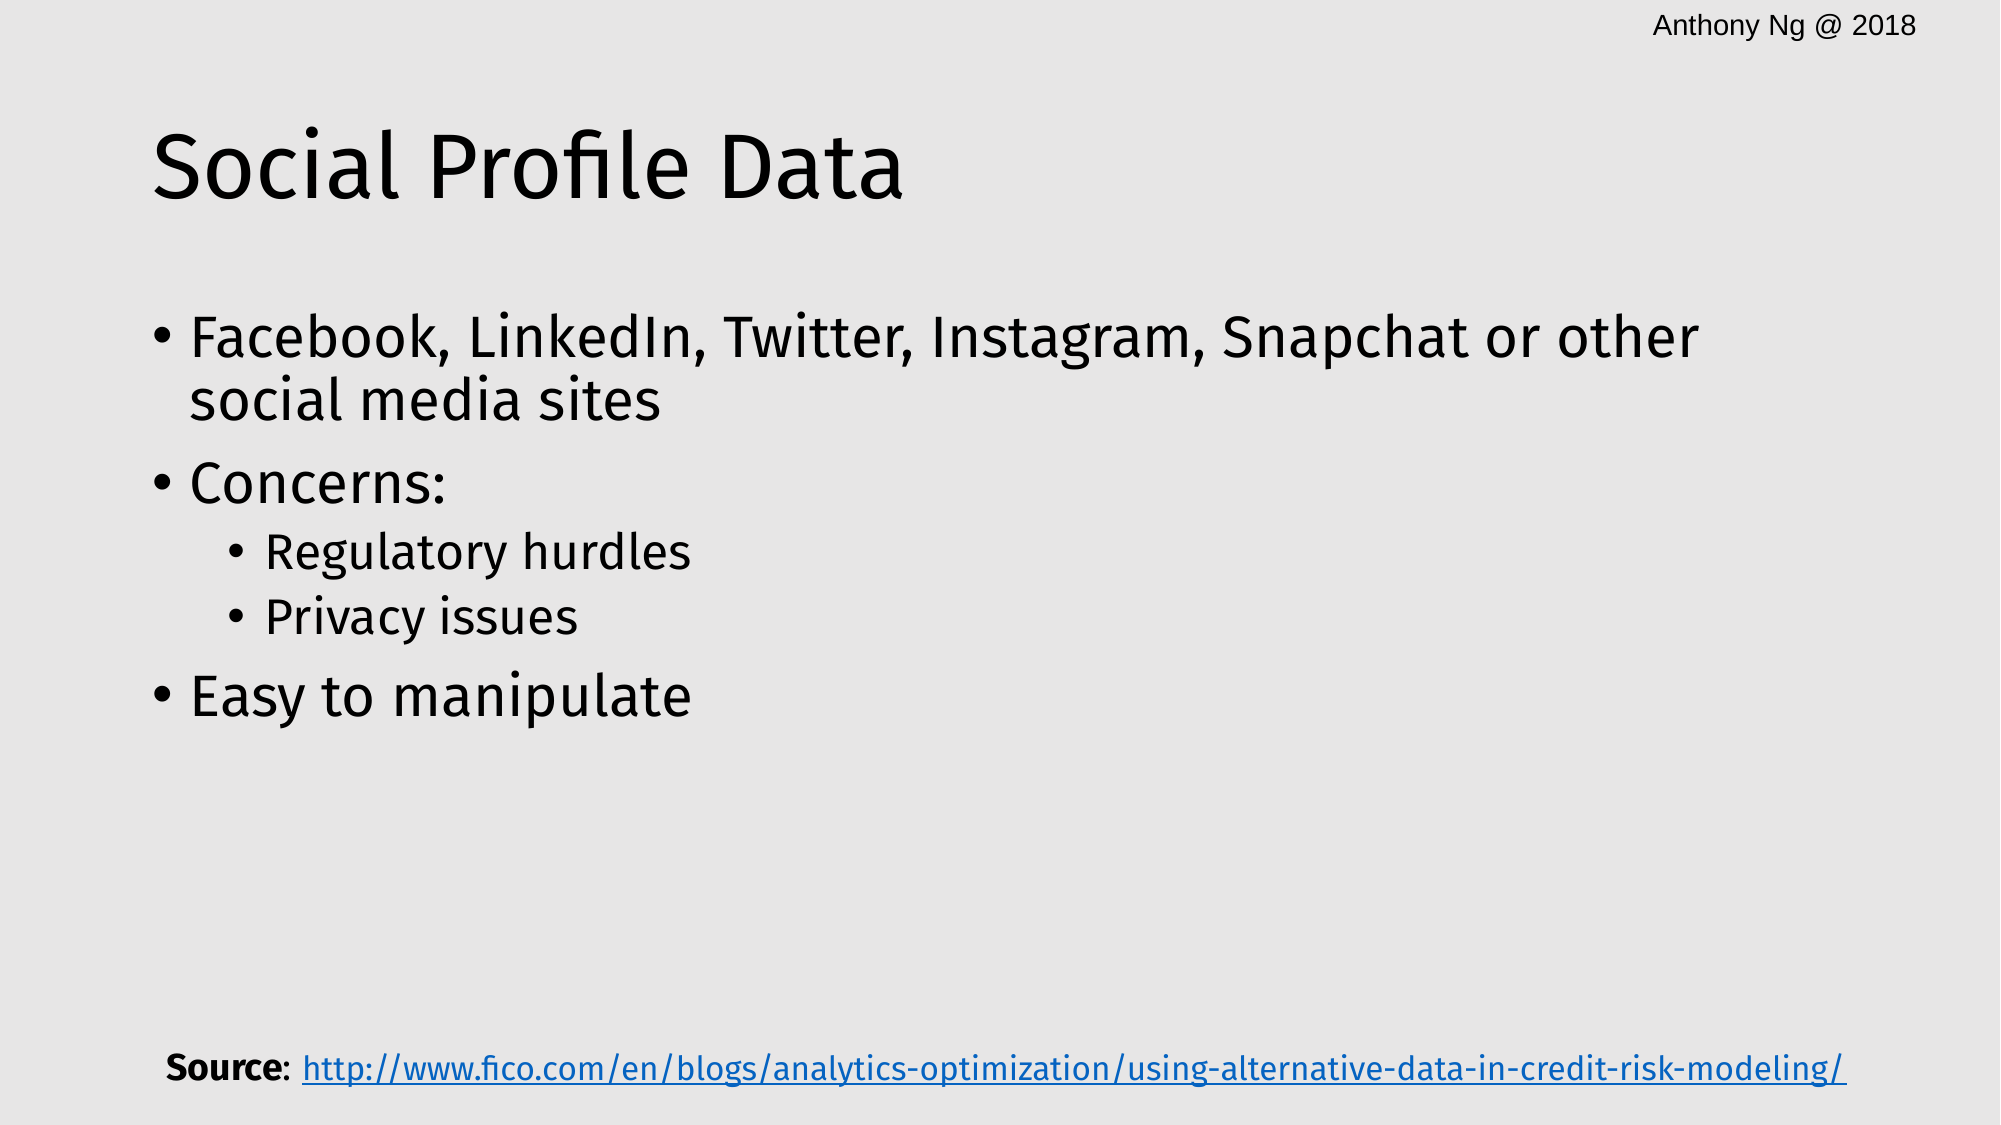

# Social Profile Data
Facebook, LinkedIn, Twitter, Instagram, Snapchat or other social media sites
Concerns:
Regulatory hurdles
Privacy issues
Easy to manipulate
Source: http://www.fico.com/en/blogs/analytics-optimization/using-alternative-data-in-credit-risk-modeling/